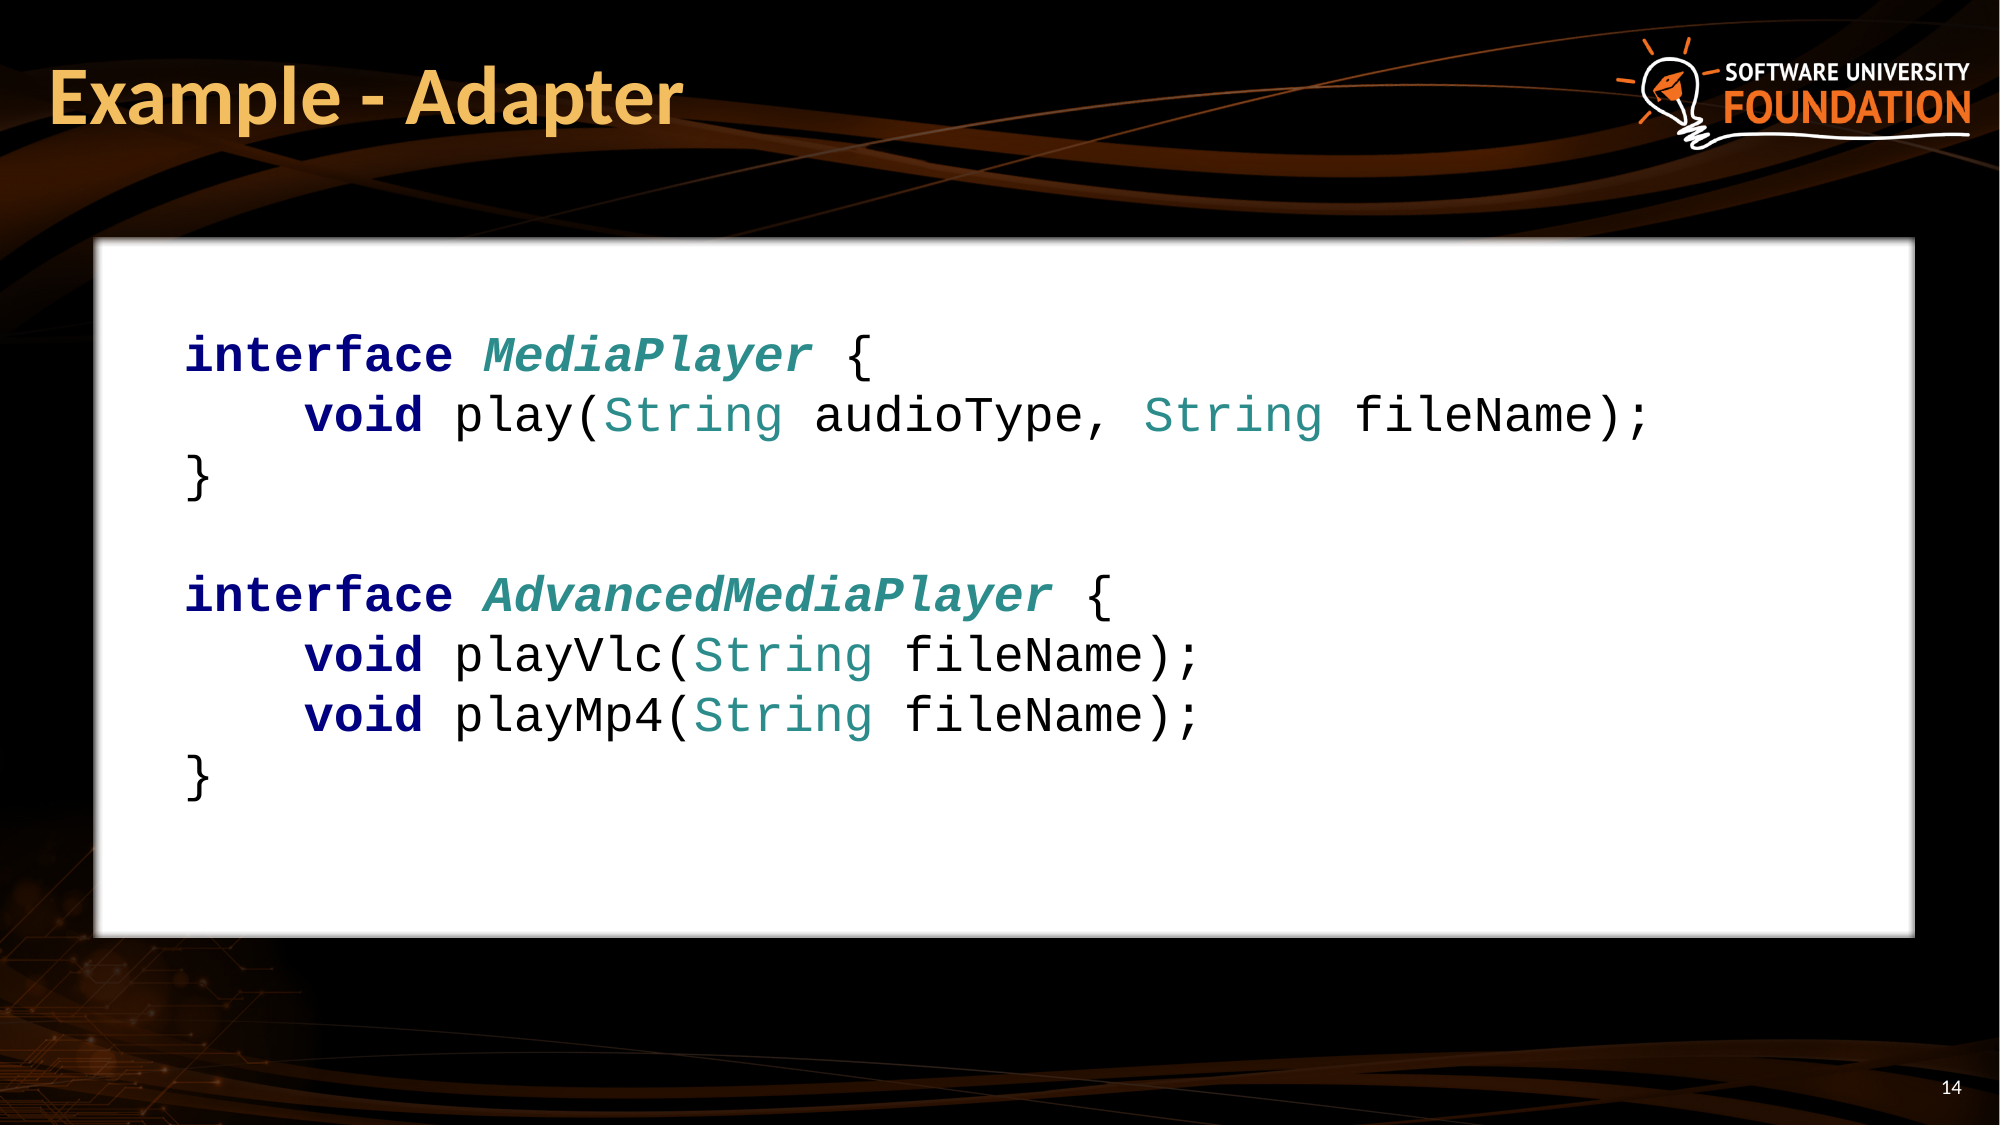

# Example - Adapter

interface MediaPlayer {
    void play(String audioType, String fileName);
}
interface AdvancedMediaPlayer {
    void playVlc(String fileName);
    void playMp4(String fileName);
}

14